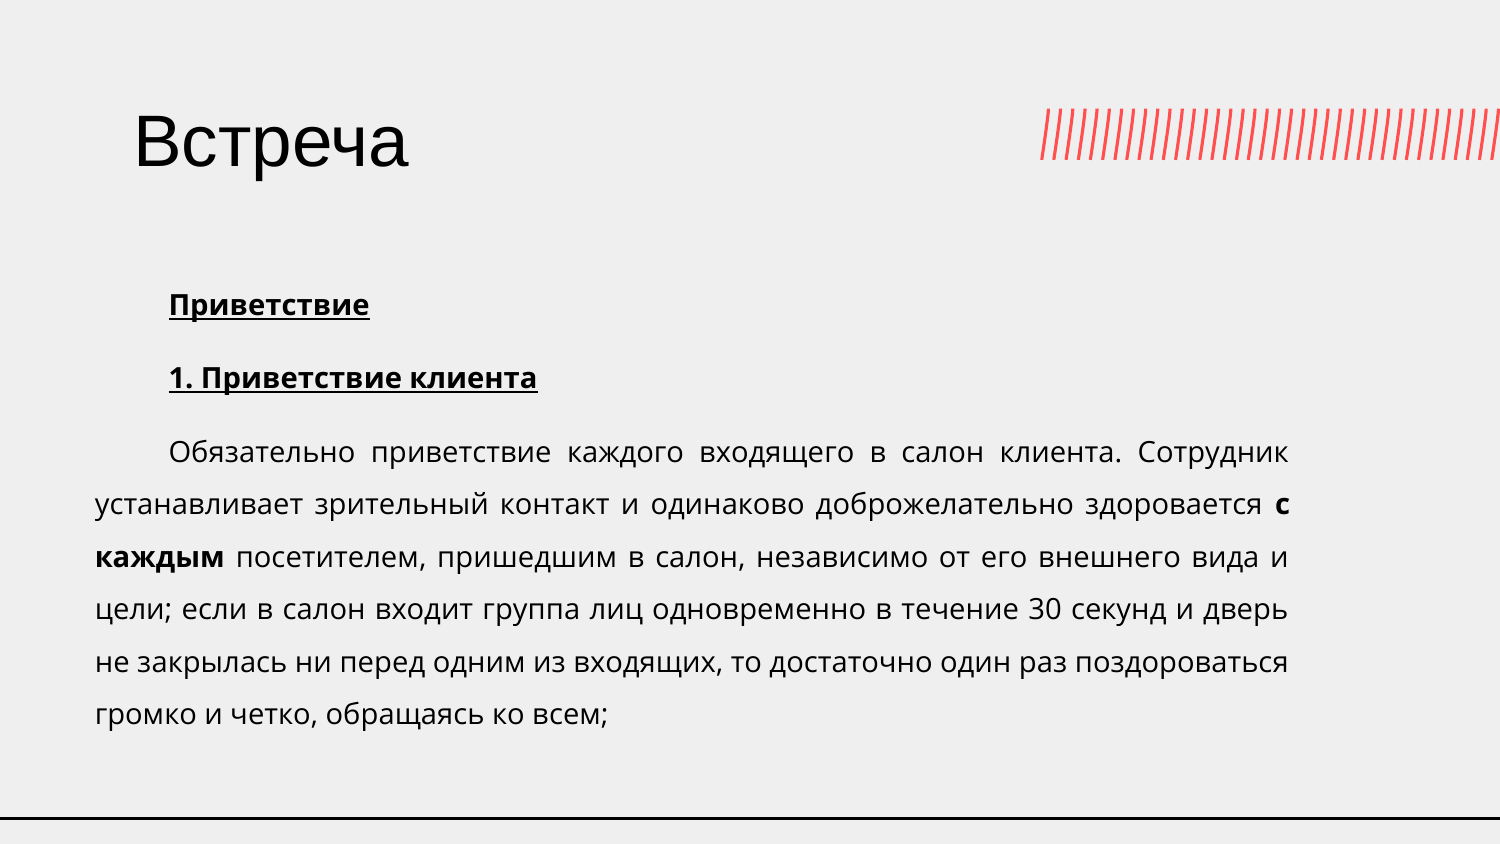

# Встреча
Приветствие
1. Приветствие клиента
Обязательно приветствие каждого входящего в салон клиента. Сотрудник устанавливает зрительный контакт и одинаково доброжелательно здоровается с каждым посетителем, пришедшим в салон, независимо от его внешнего вида и цели; если в салон входит группа лиц одновременно в течение 30 секунд и дверь не закрылась ни перед одним из входящих, то достаточно один раз поздороваться громко и четко, обращаясь ко всем;